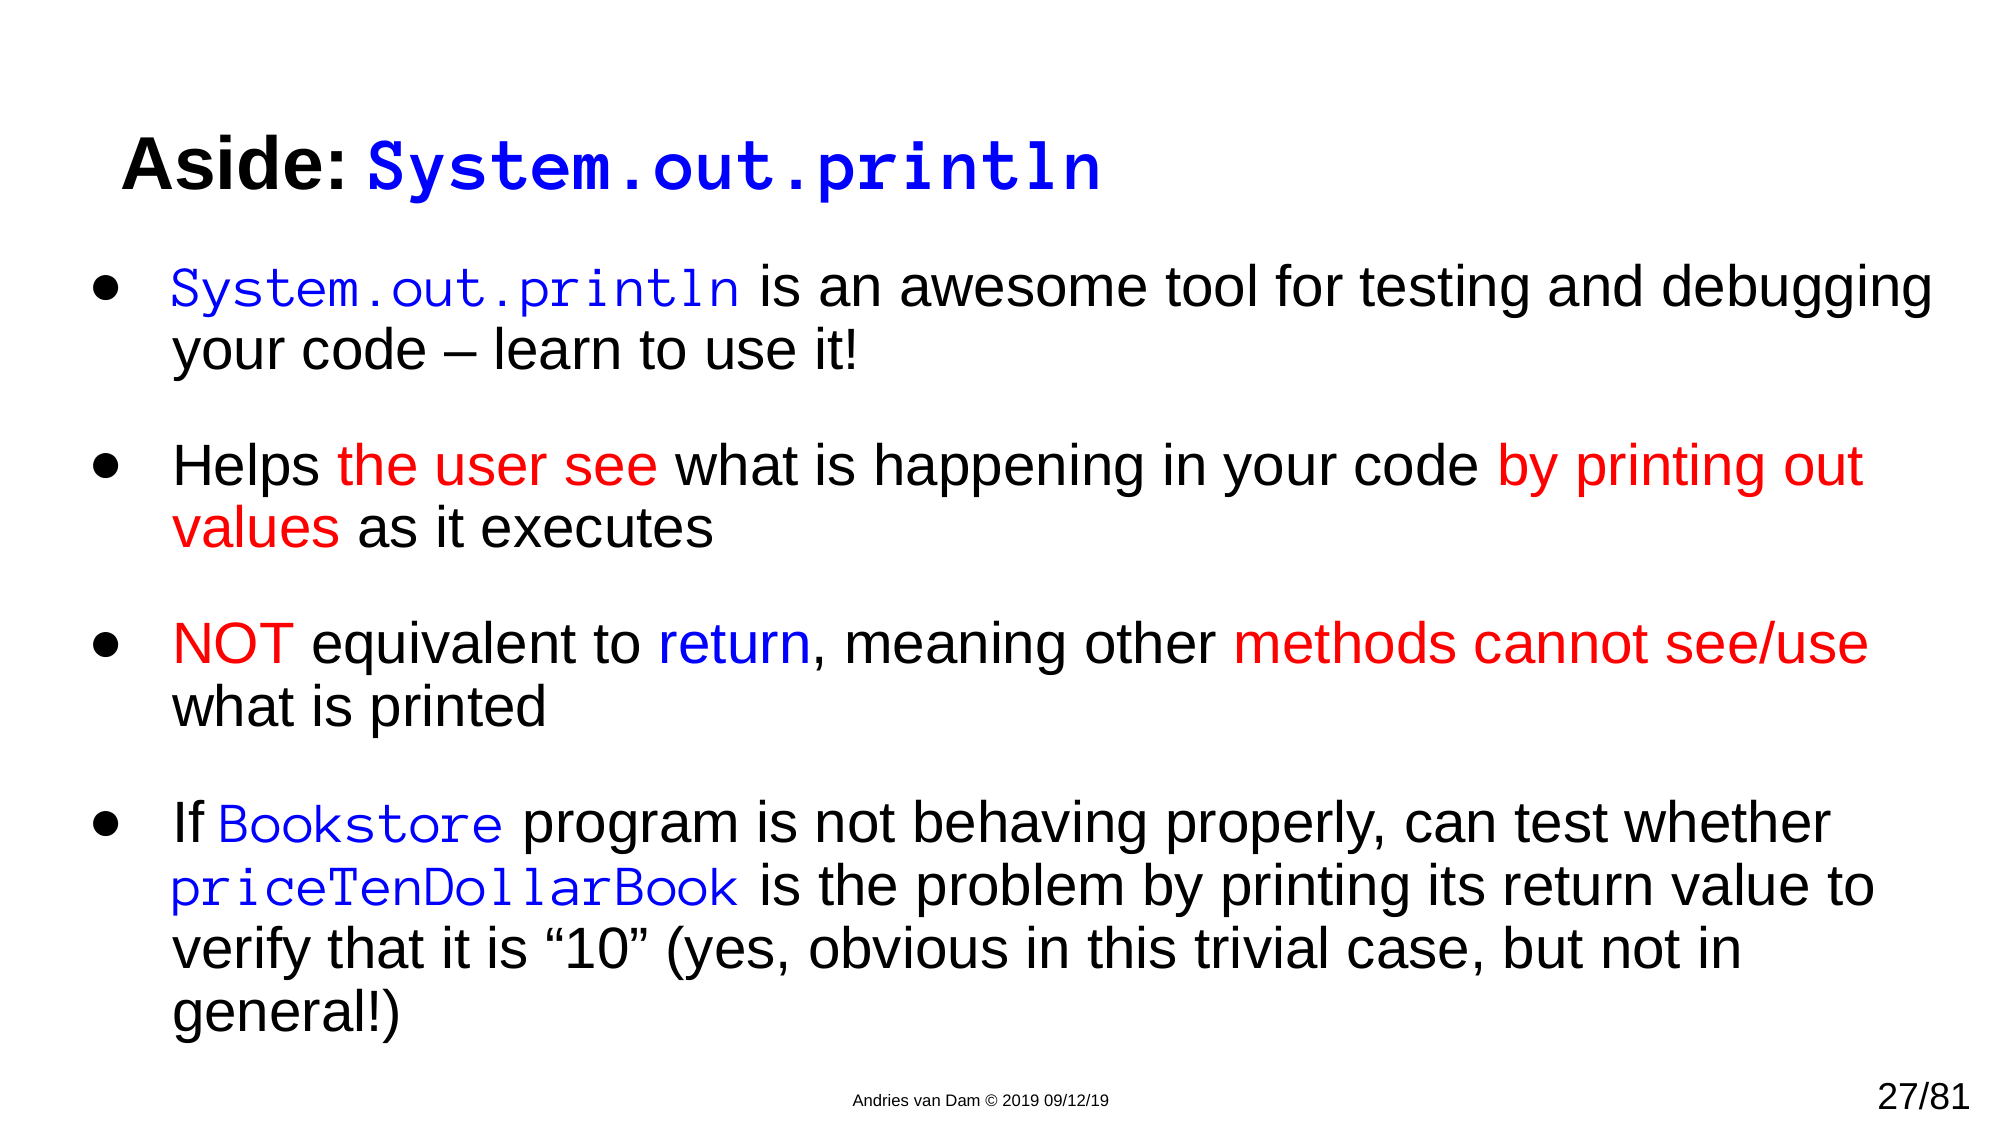

# Aside: System.out.println
System.out.println is an awesome tool for testing and debugging your code – learn to use it!
Helps the user see what is happening in your code by printing out values as it executes
NOT equivalent to return, meaning other methods cannot see/use what is printed
If Bookstore program is not behaving properly, can test whether priceTenDollarBook is the problem by printing its return value to verify that it is “10” (yes, obvious in this trivial case, but not in general!)